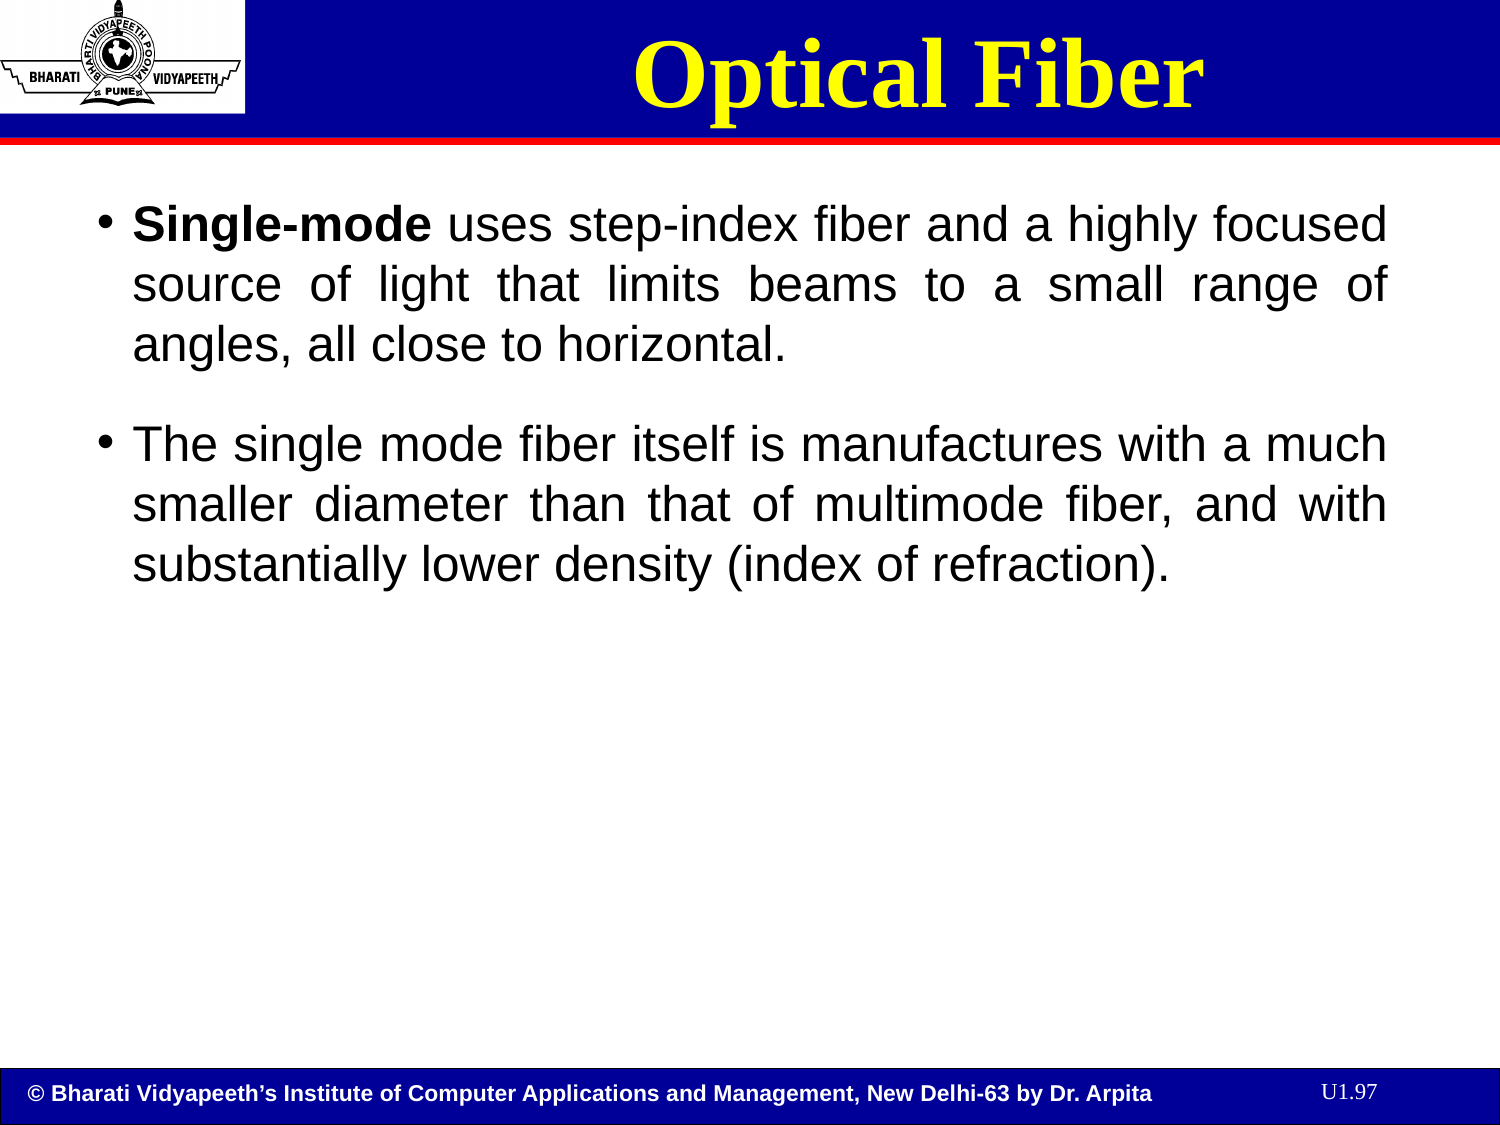

Optical Fiber
Single-mode uses step-index fiber and a highly focused source of light that limits beams to a small range of angles, all close to horizontal.
The single mode fiber itself is manufactures with a much smaller diameter than that of multimode fiber, and with substantially lower density (index of refraction).